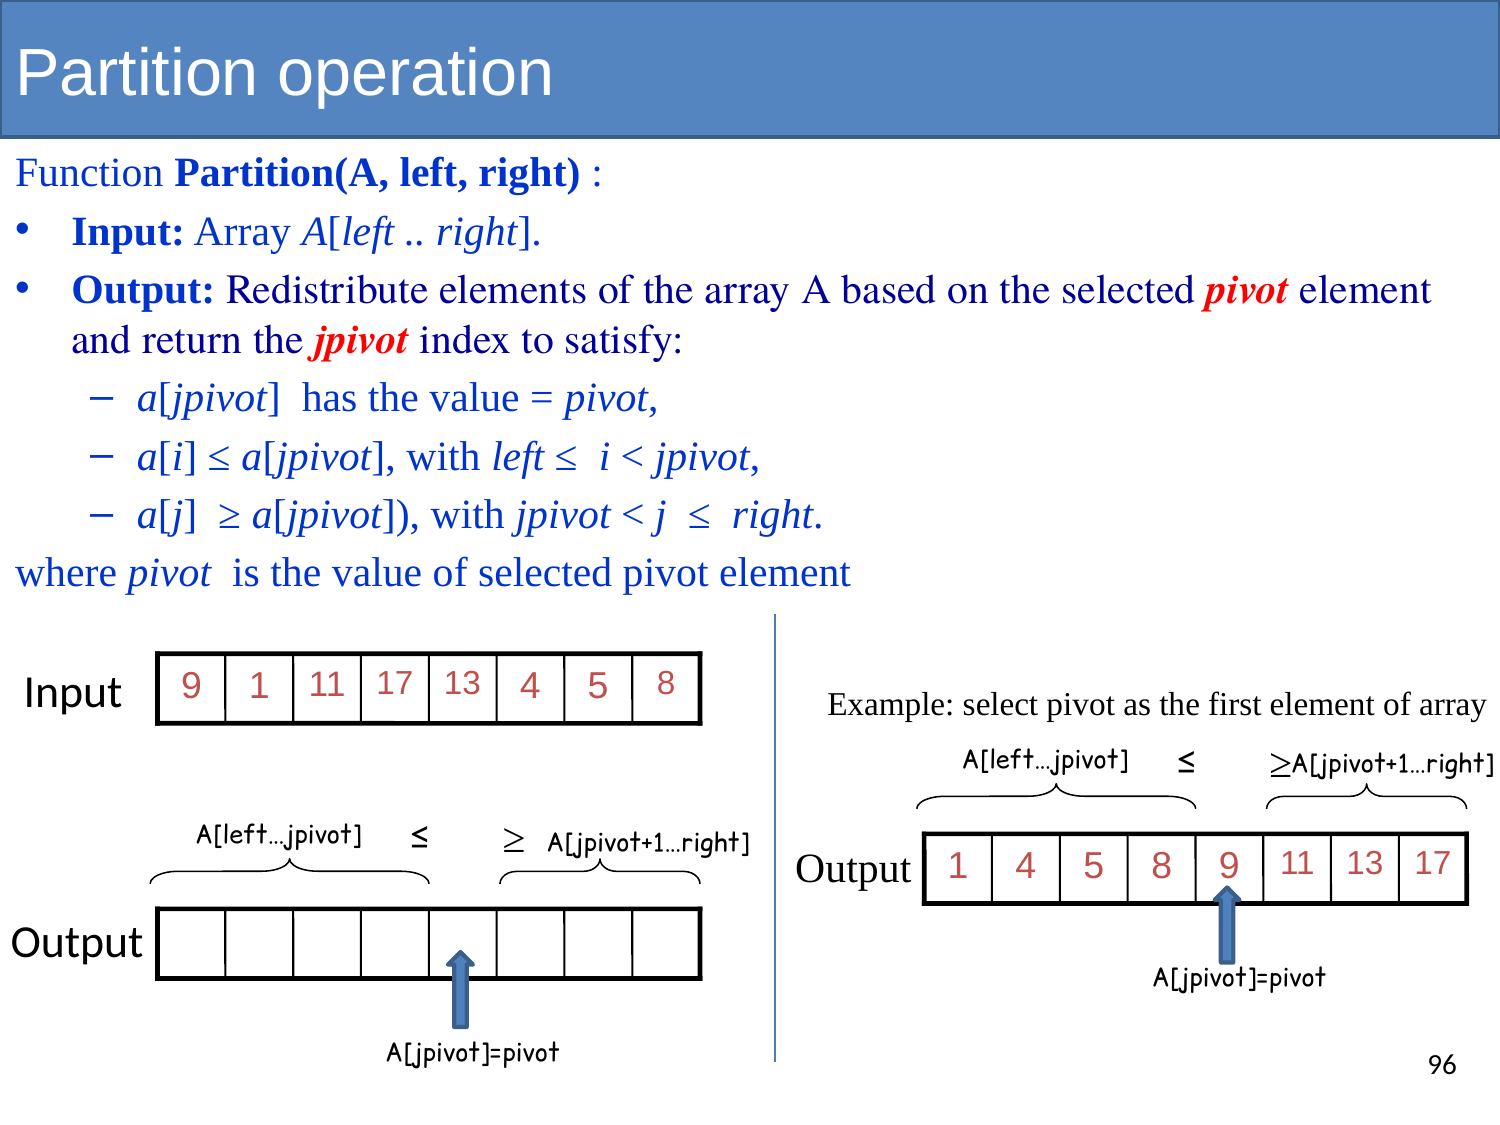

# Partition operation
Function Partition(A, left, right) :
Input: Array A[left .. right].
Output: Redistribute elements of the array A based on the selected pivot element and return the jpivot index to satisfy:
a[jpivot]  has the value = pivot,
a[i] ≤ a[jpivot], with left ≤  i < jpivot,
a[j]  ≥ a[jpivot]), with jpivot < j  ≤  right.
where pivot  is the value of selected pivot element
9

1

11

17

13

4

5

8

Input
Example: select pivot as the first element of array

≤
1

4

5

8

9

11

13

17

≥
A[left…jpivot]
A[jpivot+1…right]

≤

≥
A[left…jpivot]
A[jpivot+1…right]
Output

Output

A[jpivot]=pivot
A[jpivot]=pivot
96